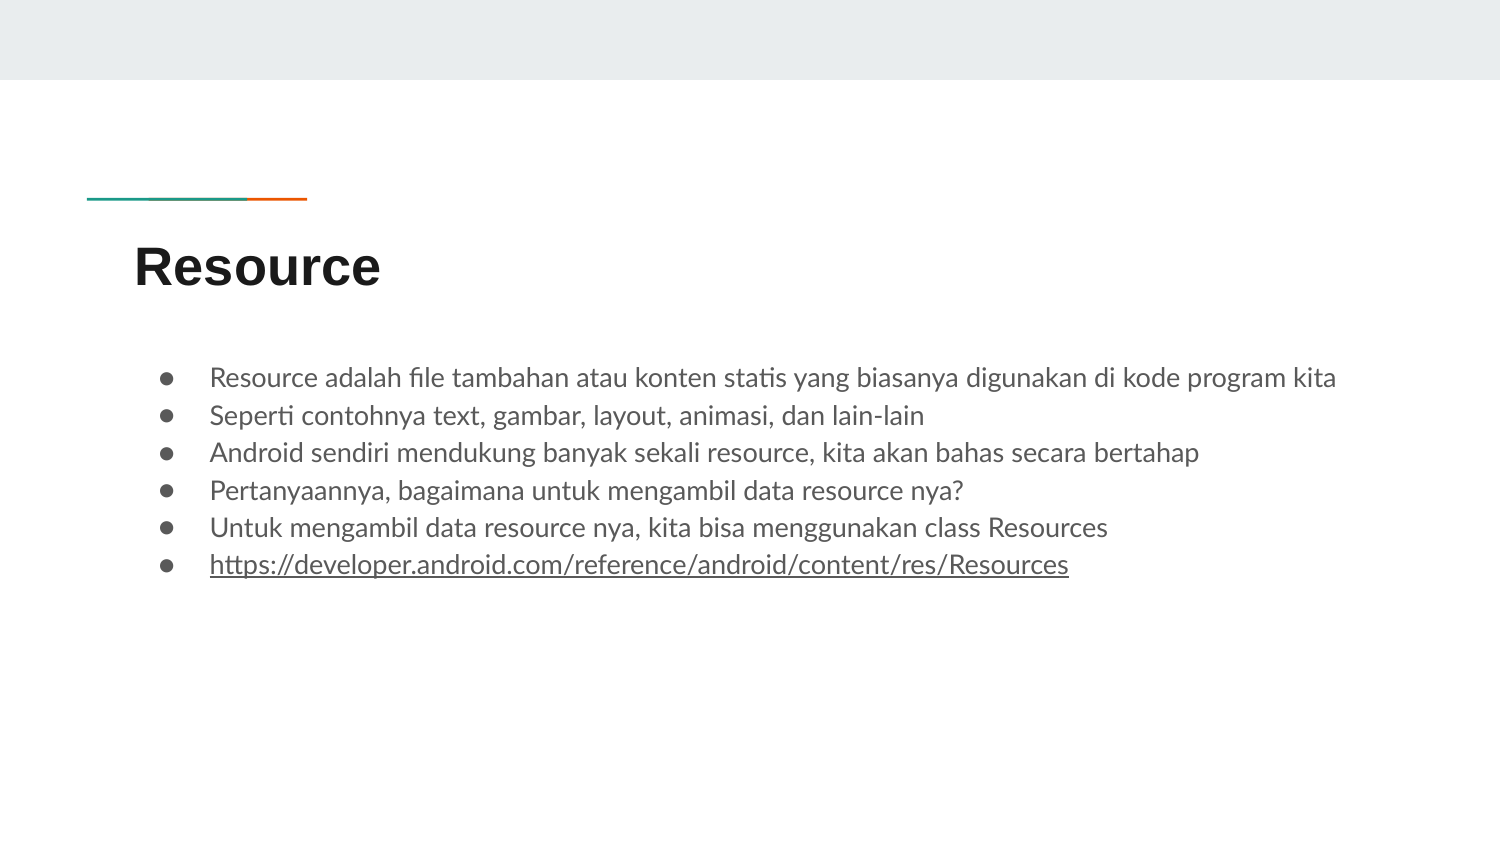

# Resource
Resource adalah file tambahan atau konten statis yang biasanya digunakan di kode program kita
Seperti contohnya text, gambar, layout, animasi, dan lain-lain
Android sendiri mendukung banyak sekali resource, kita akan bahas secara bertahap
Pertanyaannya, bagaimana untuk mengambil data resource nya?
Untuk mengambil data resource nya, kita bisa menggunakan class Resources
https://developer.android.com/reference/android/content/res/Resources